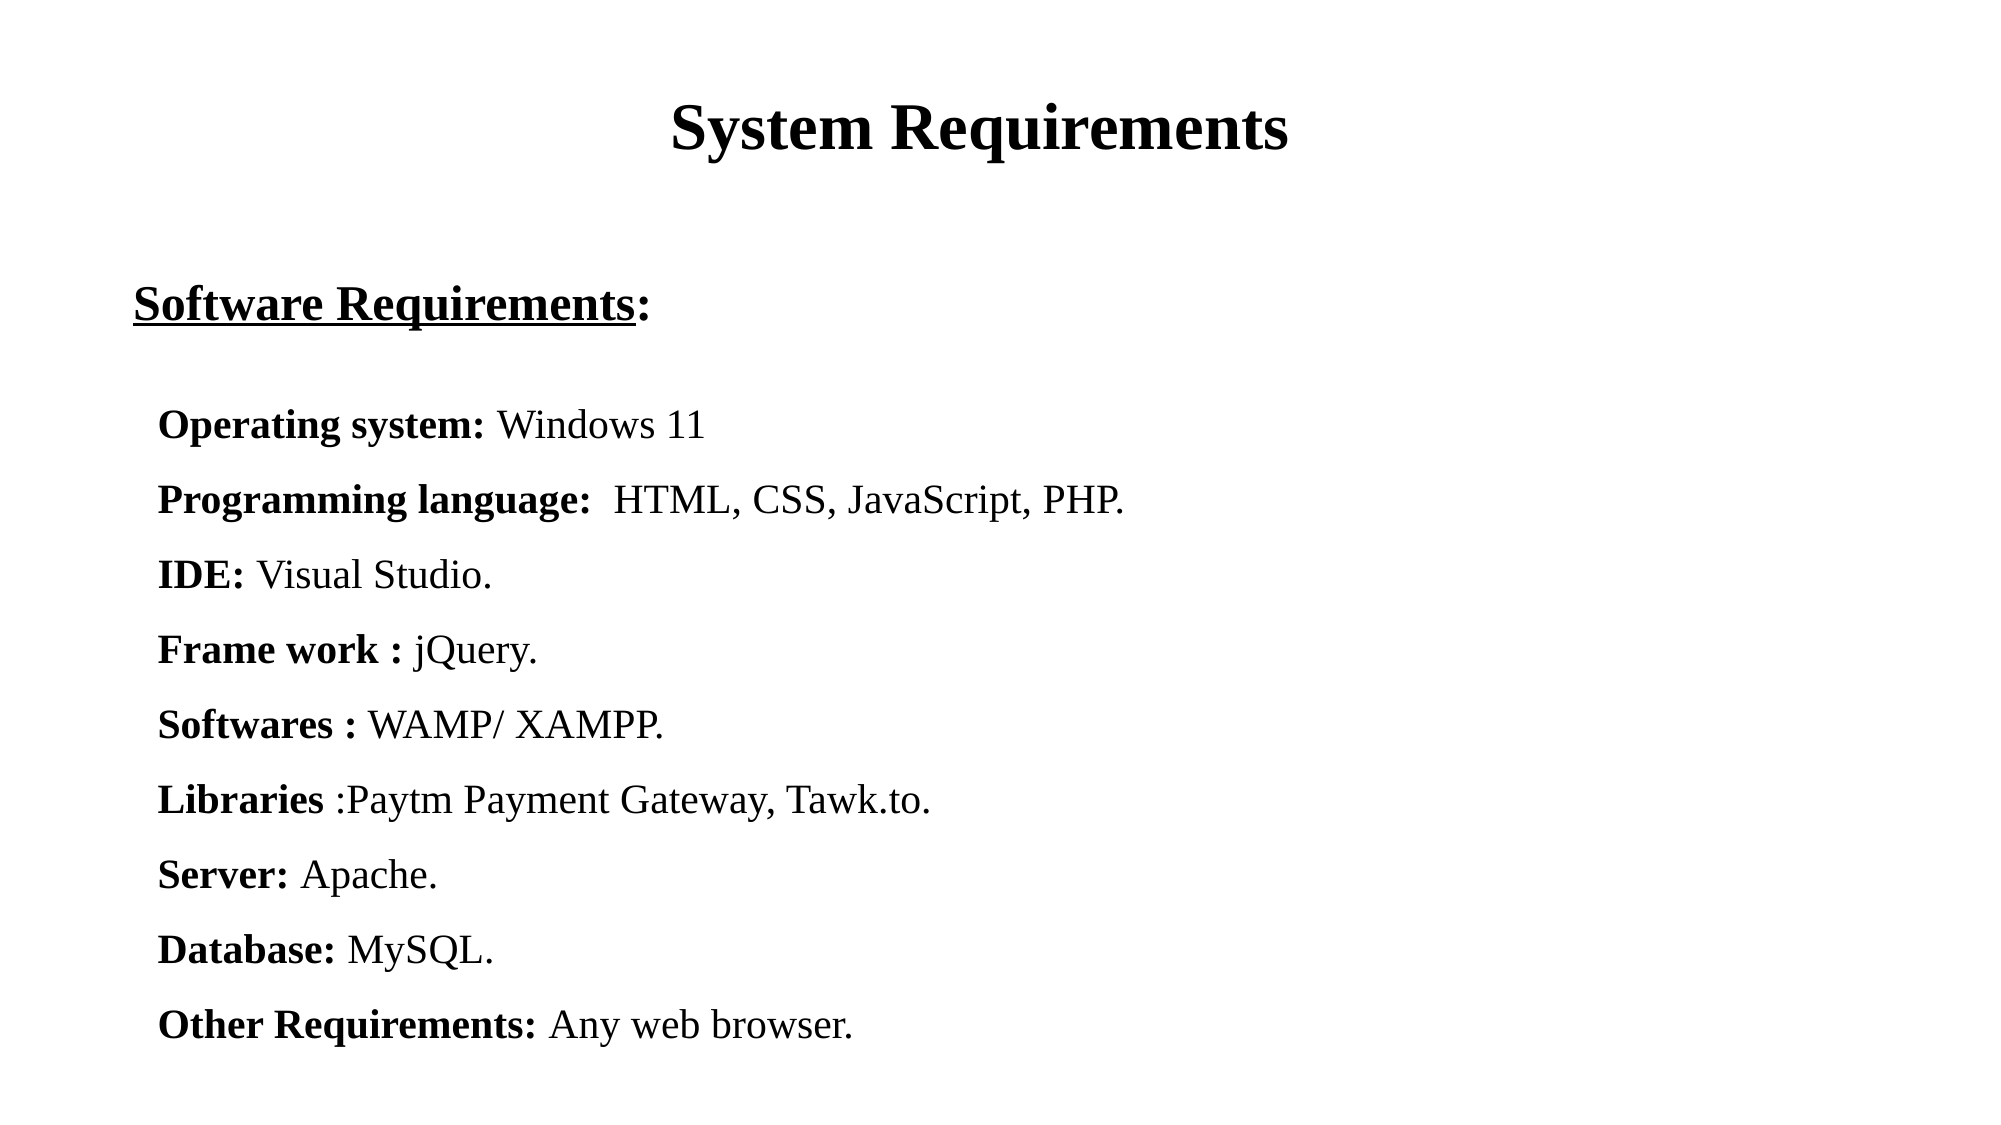

# System Requirements
Software Requirements:
Operating system: Windows 11
Programming language:  HTML, CSS, JavaScript, PHP.
IDE: Visual Studio.
Frame work : jQuery.
Softwares : WAMP/ XAMPP.
Libraries :Paytm Payment Gateway, Tawk.to.
Server: Apache.
Database: MySQL.
Other Requirements: Any web browser.